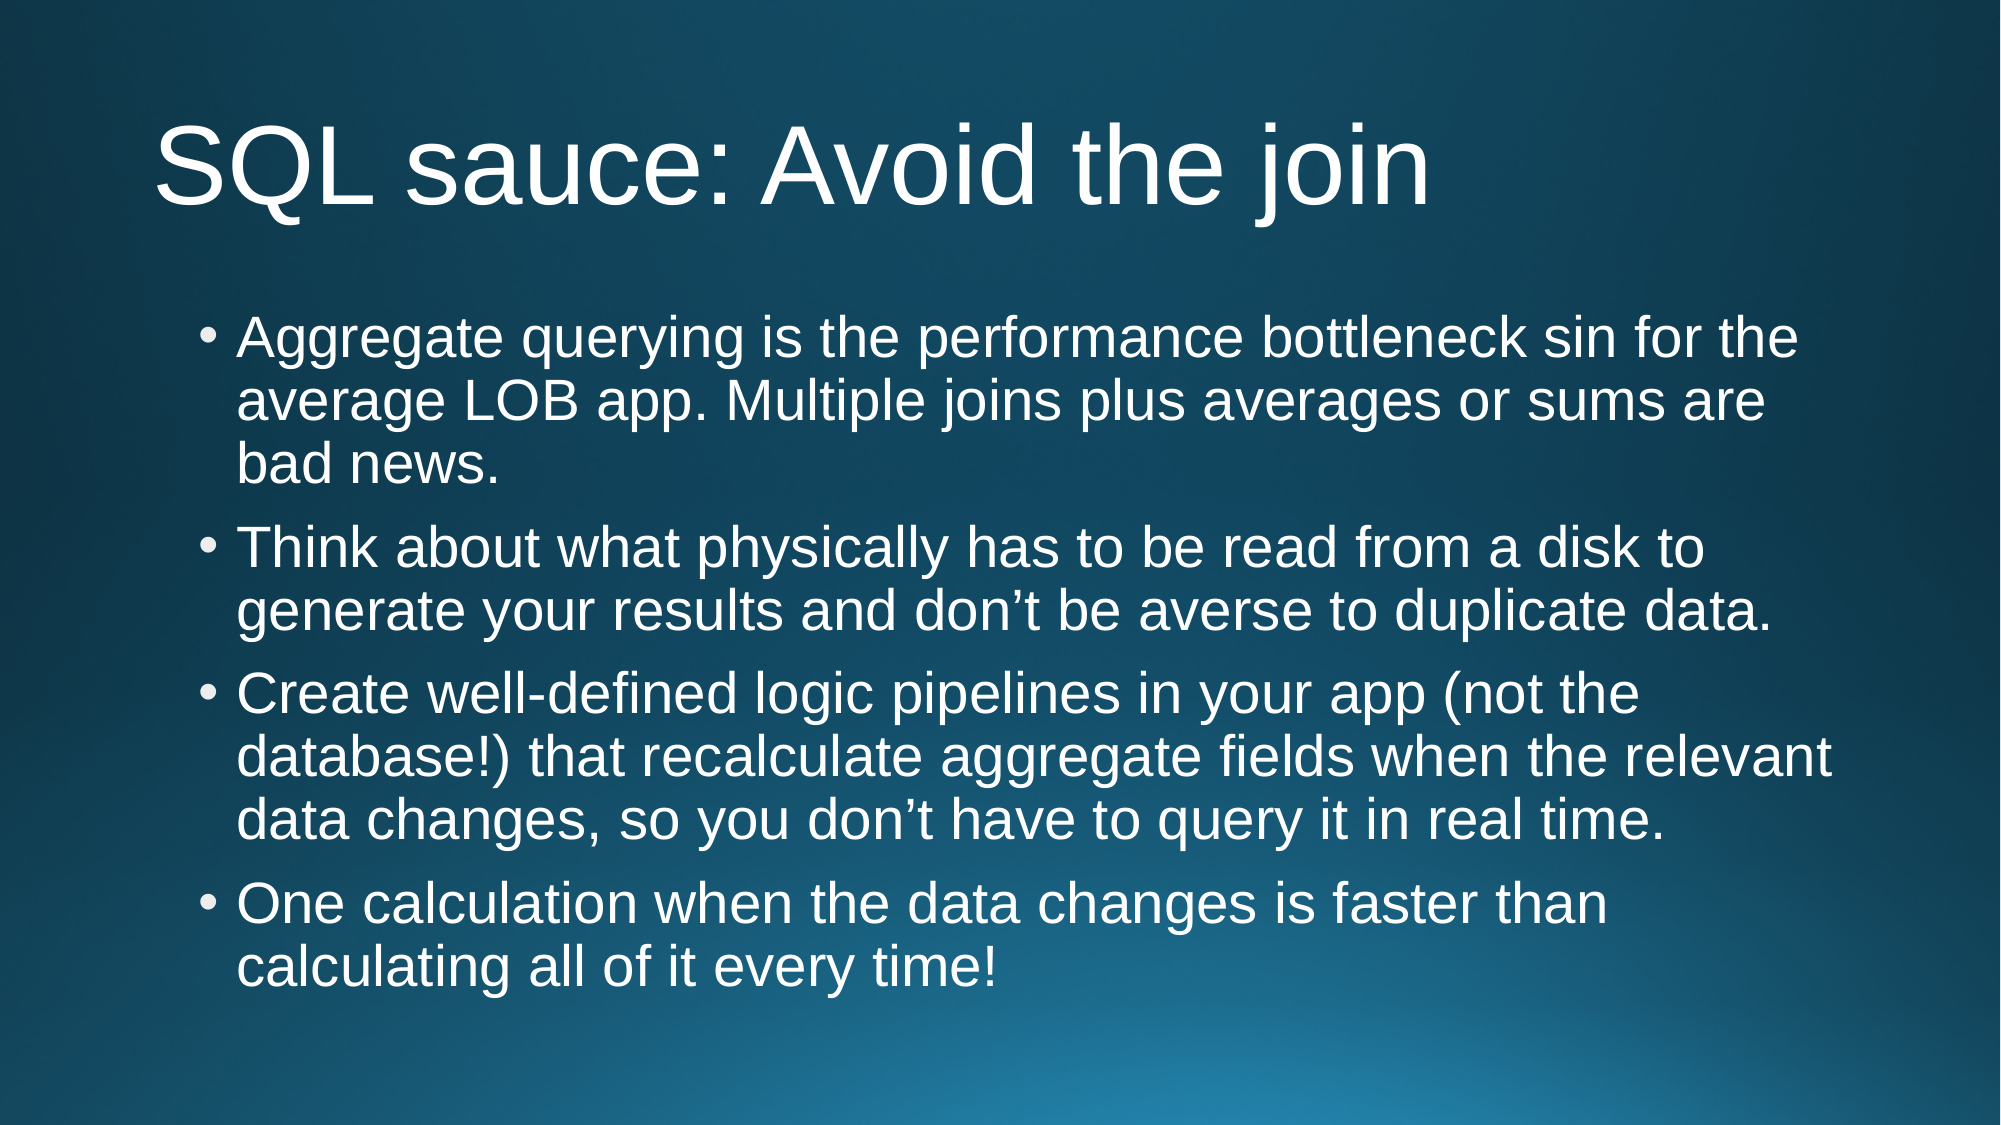

# SQL sauce: Avoid the join
Aggregate querying is the performance bottleneck sin for the average LOB app. Multiple joins plus averages or sums are bad news.
Think about what physically has to be read from a disk to generate your results and don’t be averse to duplicate data.
Create well-defined logic pipelines in your app (not the database!) that recalculate aggregate fields when the relevant data changes, so you don’t have to query it in real time.
One calculation when the data changes is faster than calculating all of it every time!